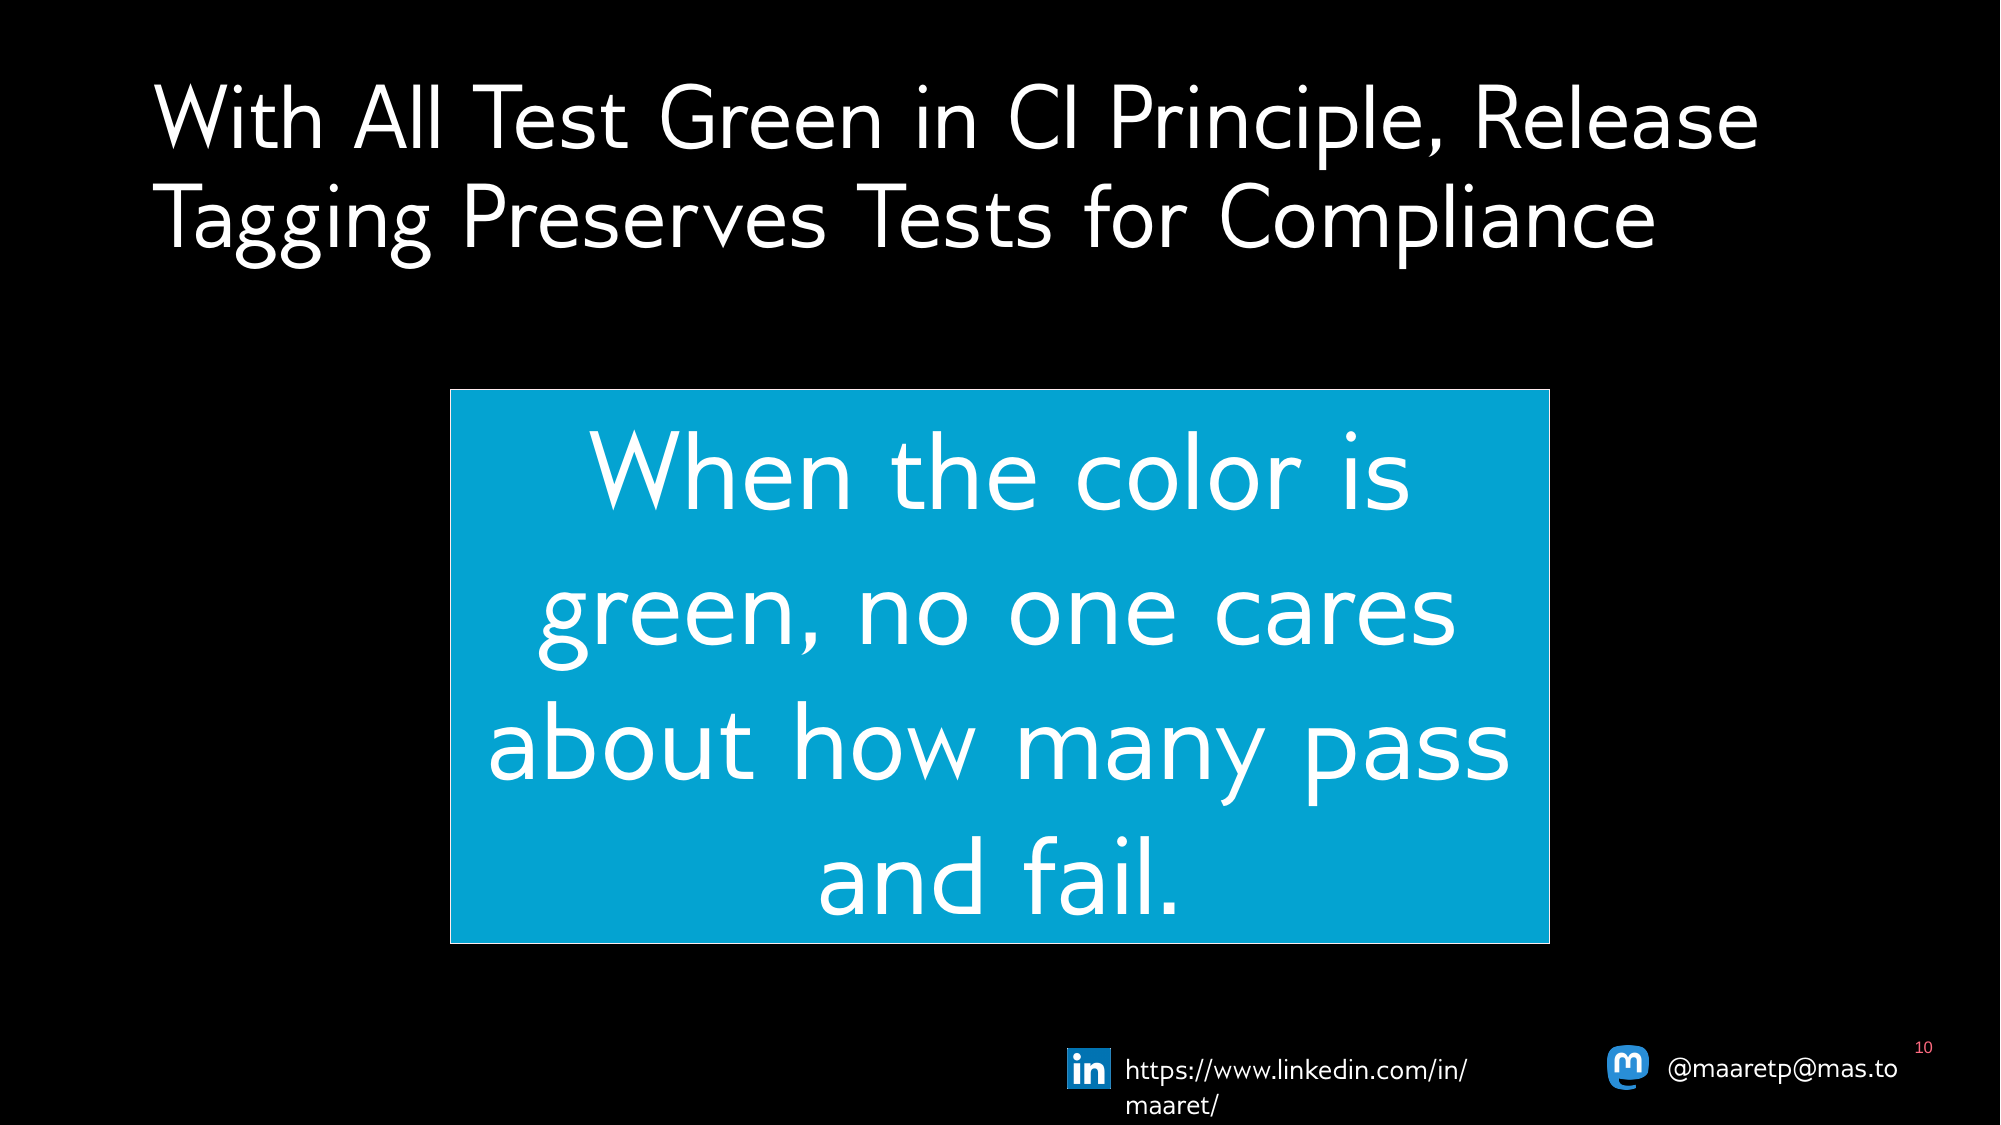

# With All Test Green in CI Principle, Release Tagging Preserves Tests for Compliance
When the color is green, no one cares about how many pass and fail.
10